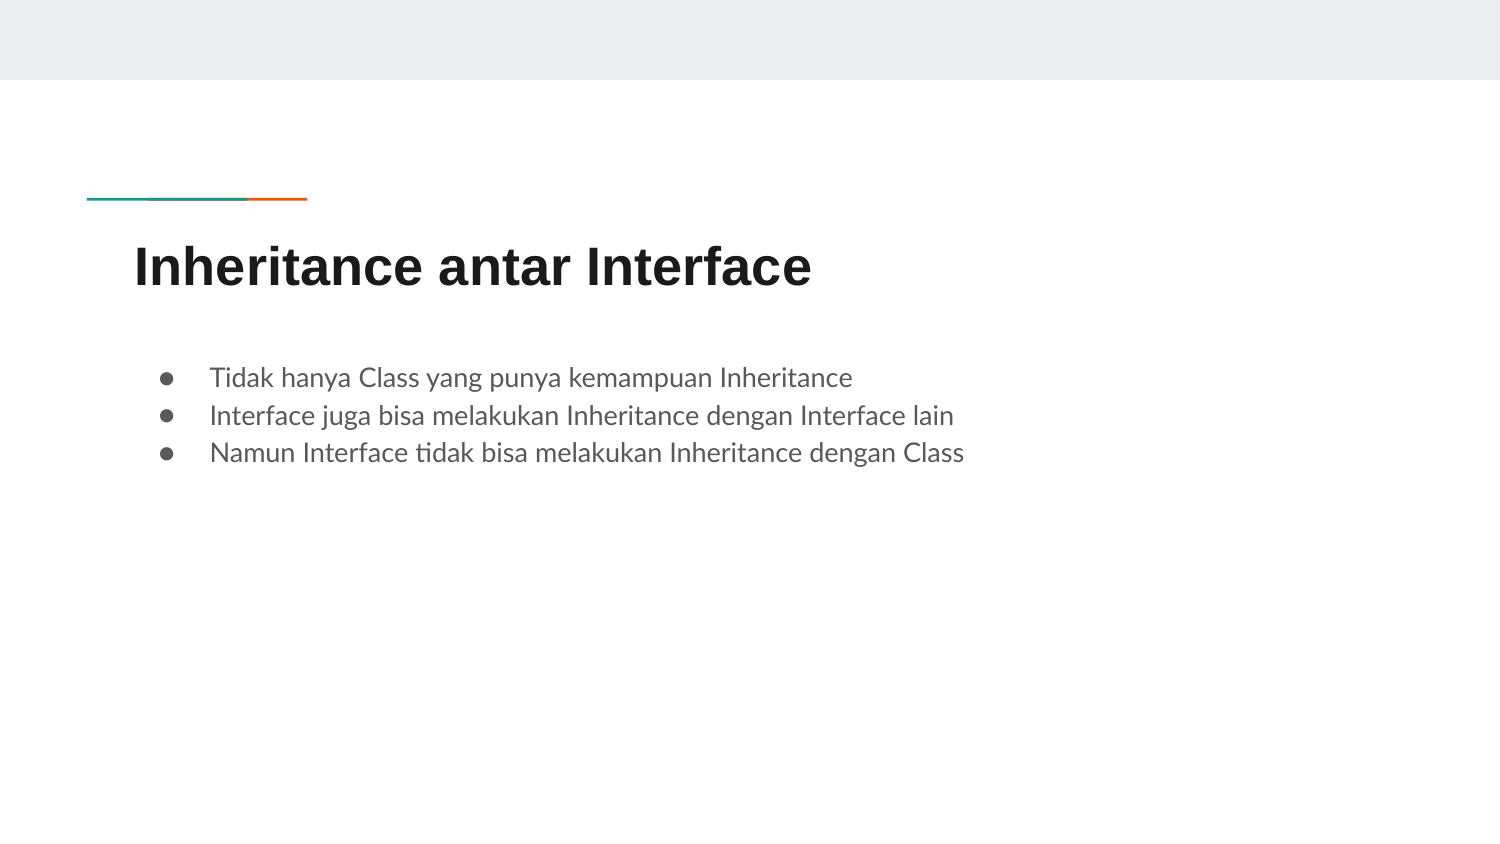

# Inheritance antar Interface
Tidak hanya Class yang punya kemampuan Inheritance
Interface juga bisa melakukan Inheritance dengan Interface lain
Namun Interface tidak bisa melakukan Inheritance dengan Class